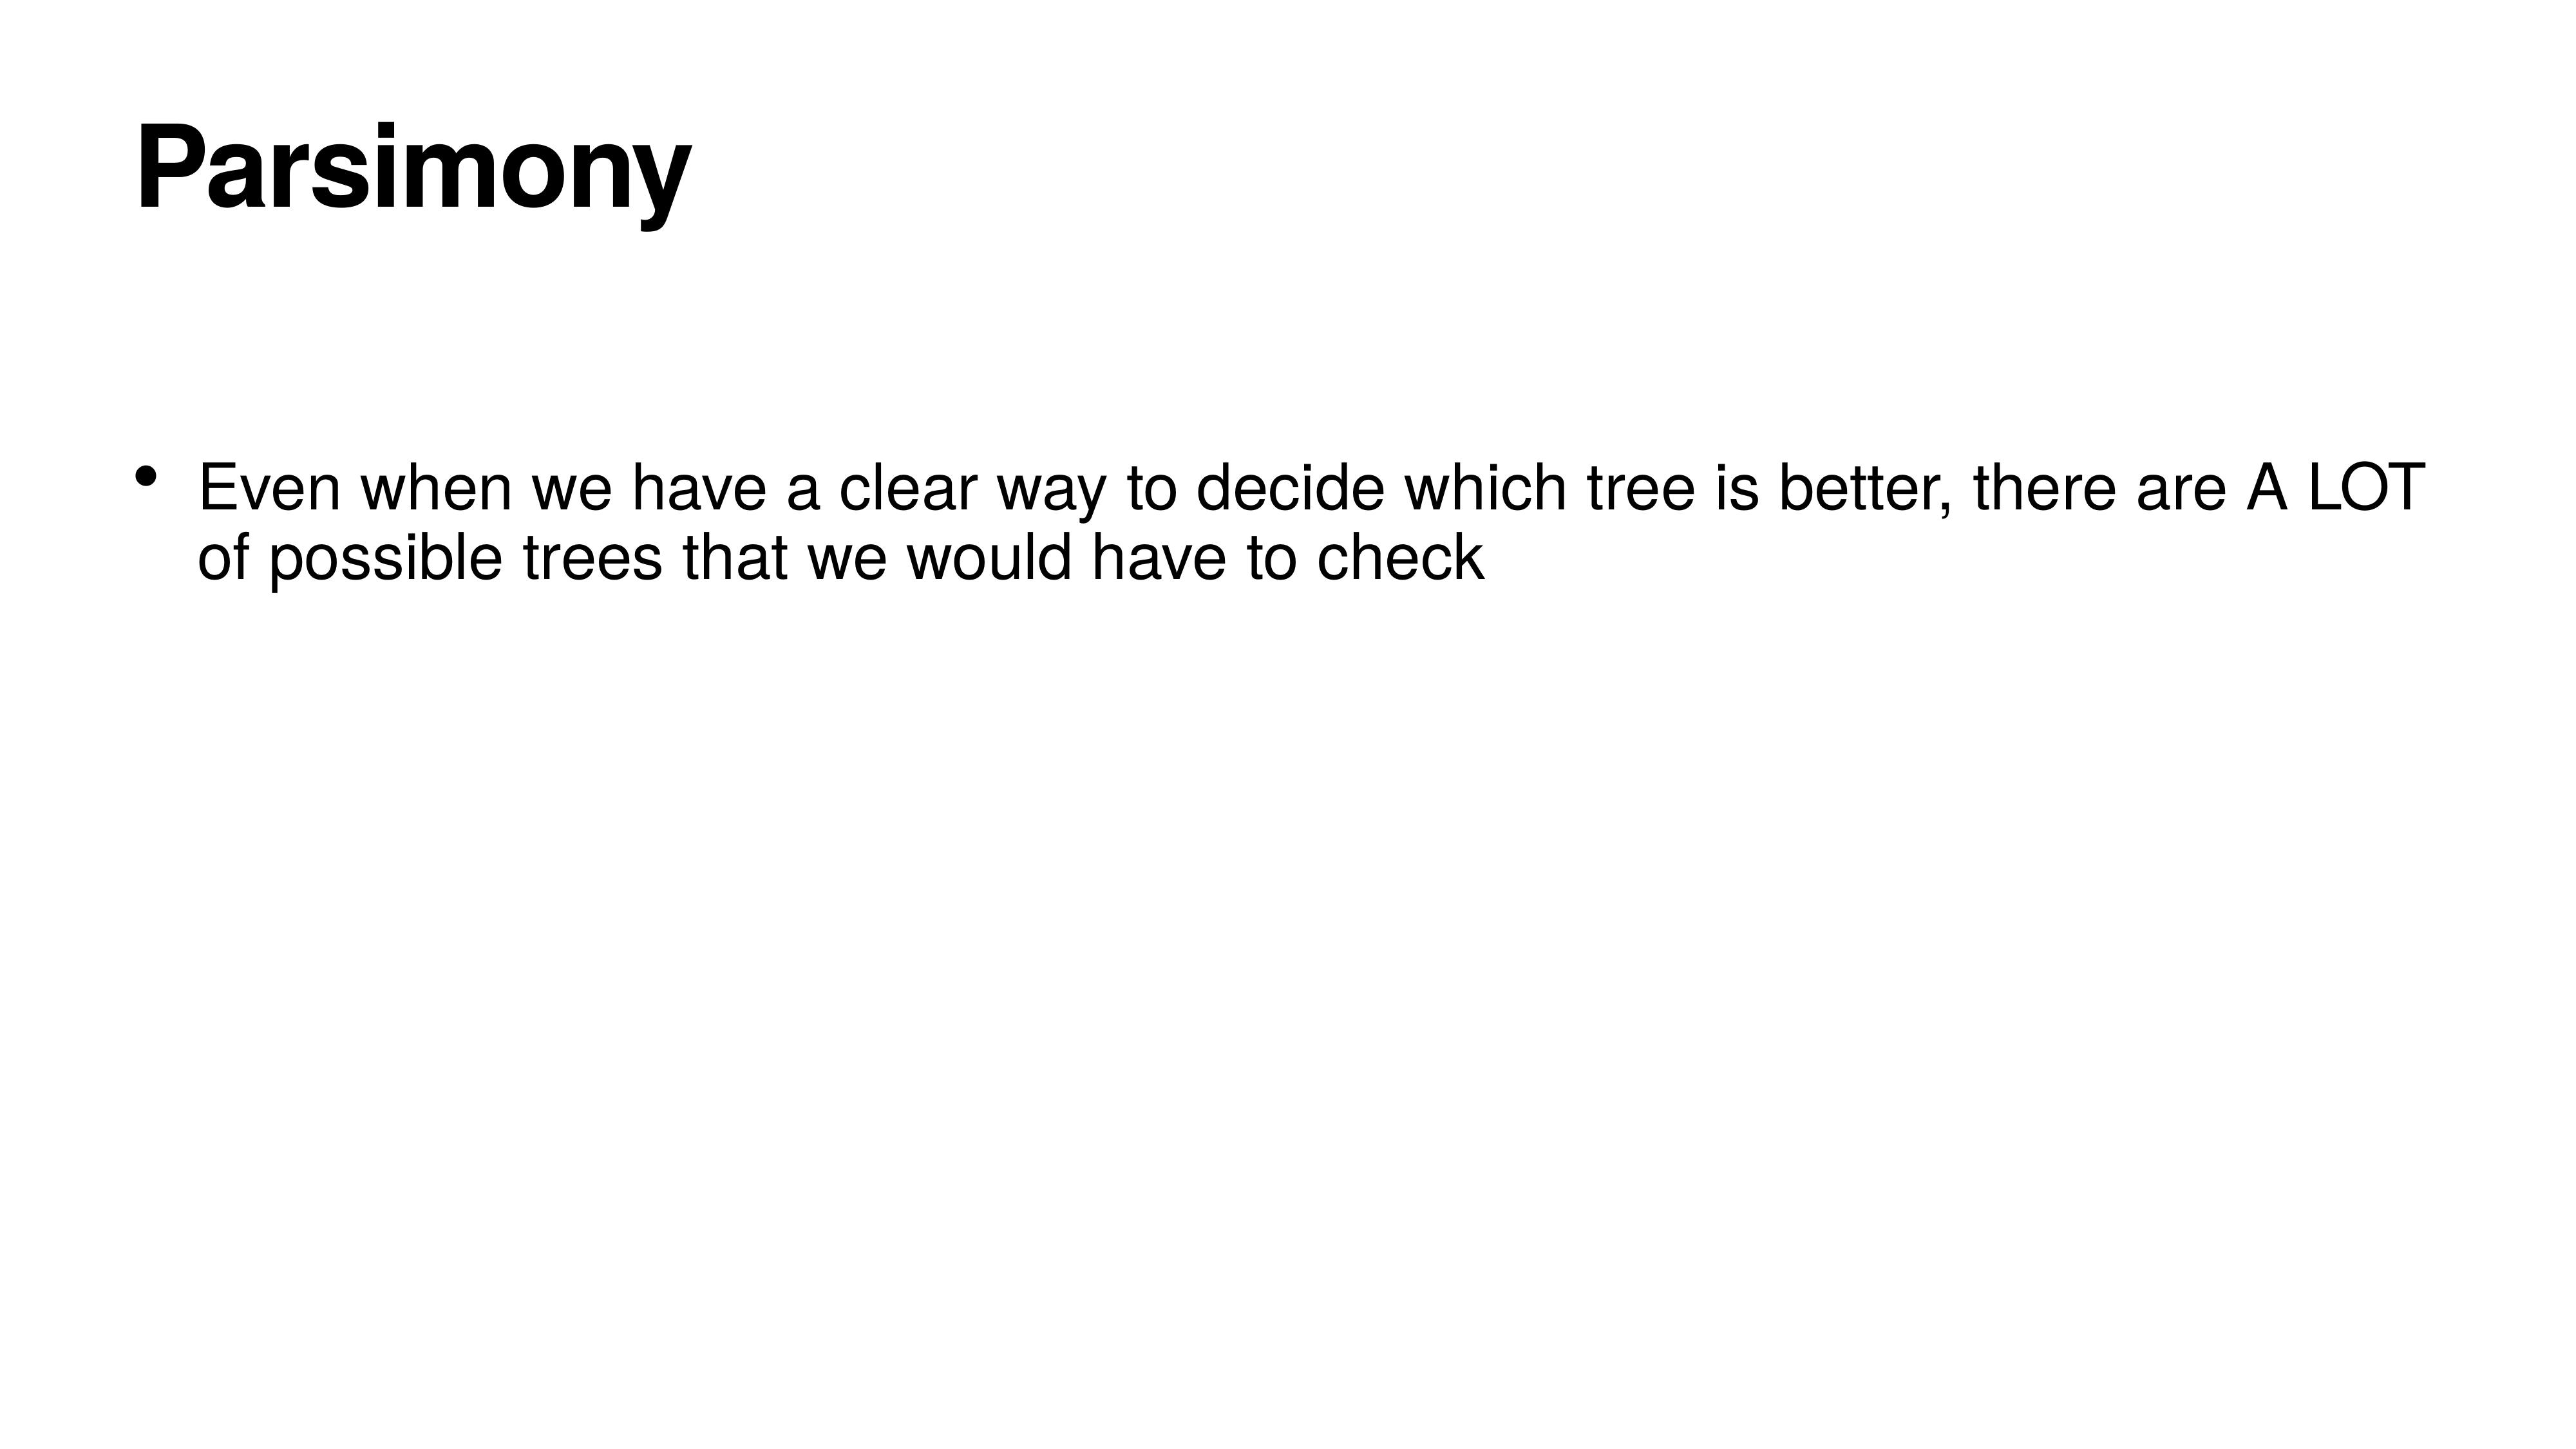

# Parsimony

Even when we have a clear way to decide which tree is better, there are A LOT of possible trees that we would have to check
Idea of “tree space”